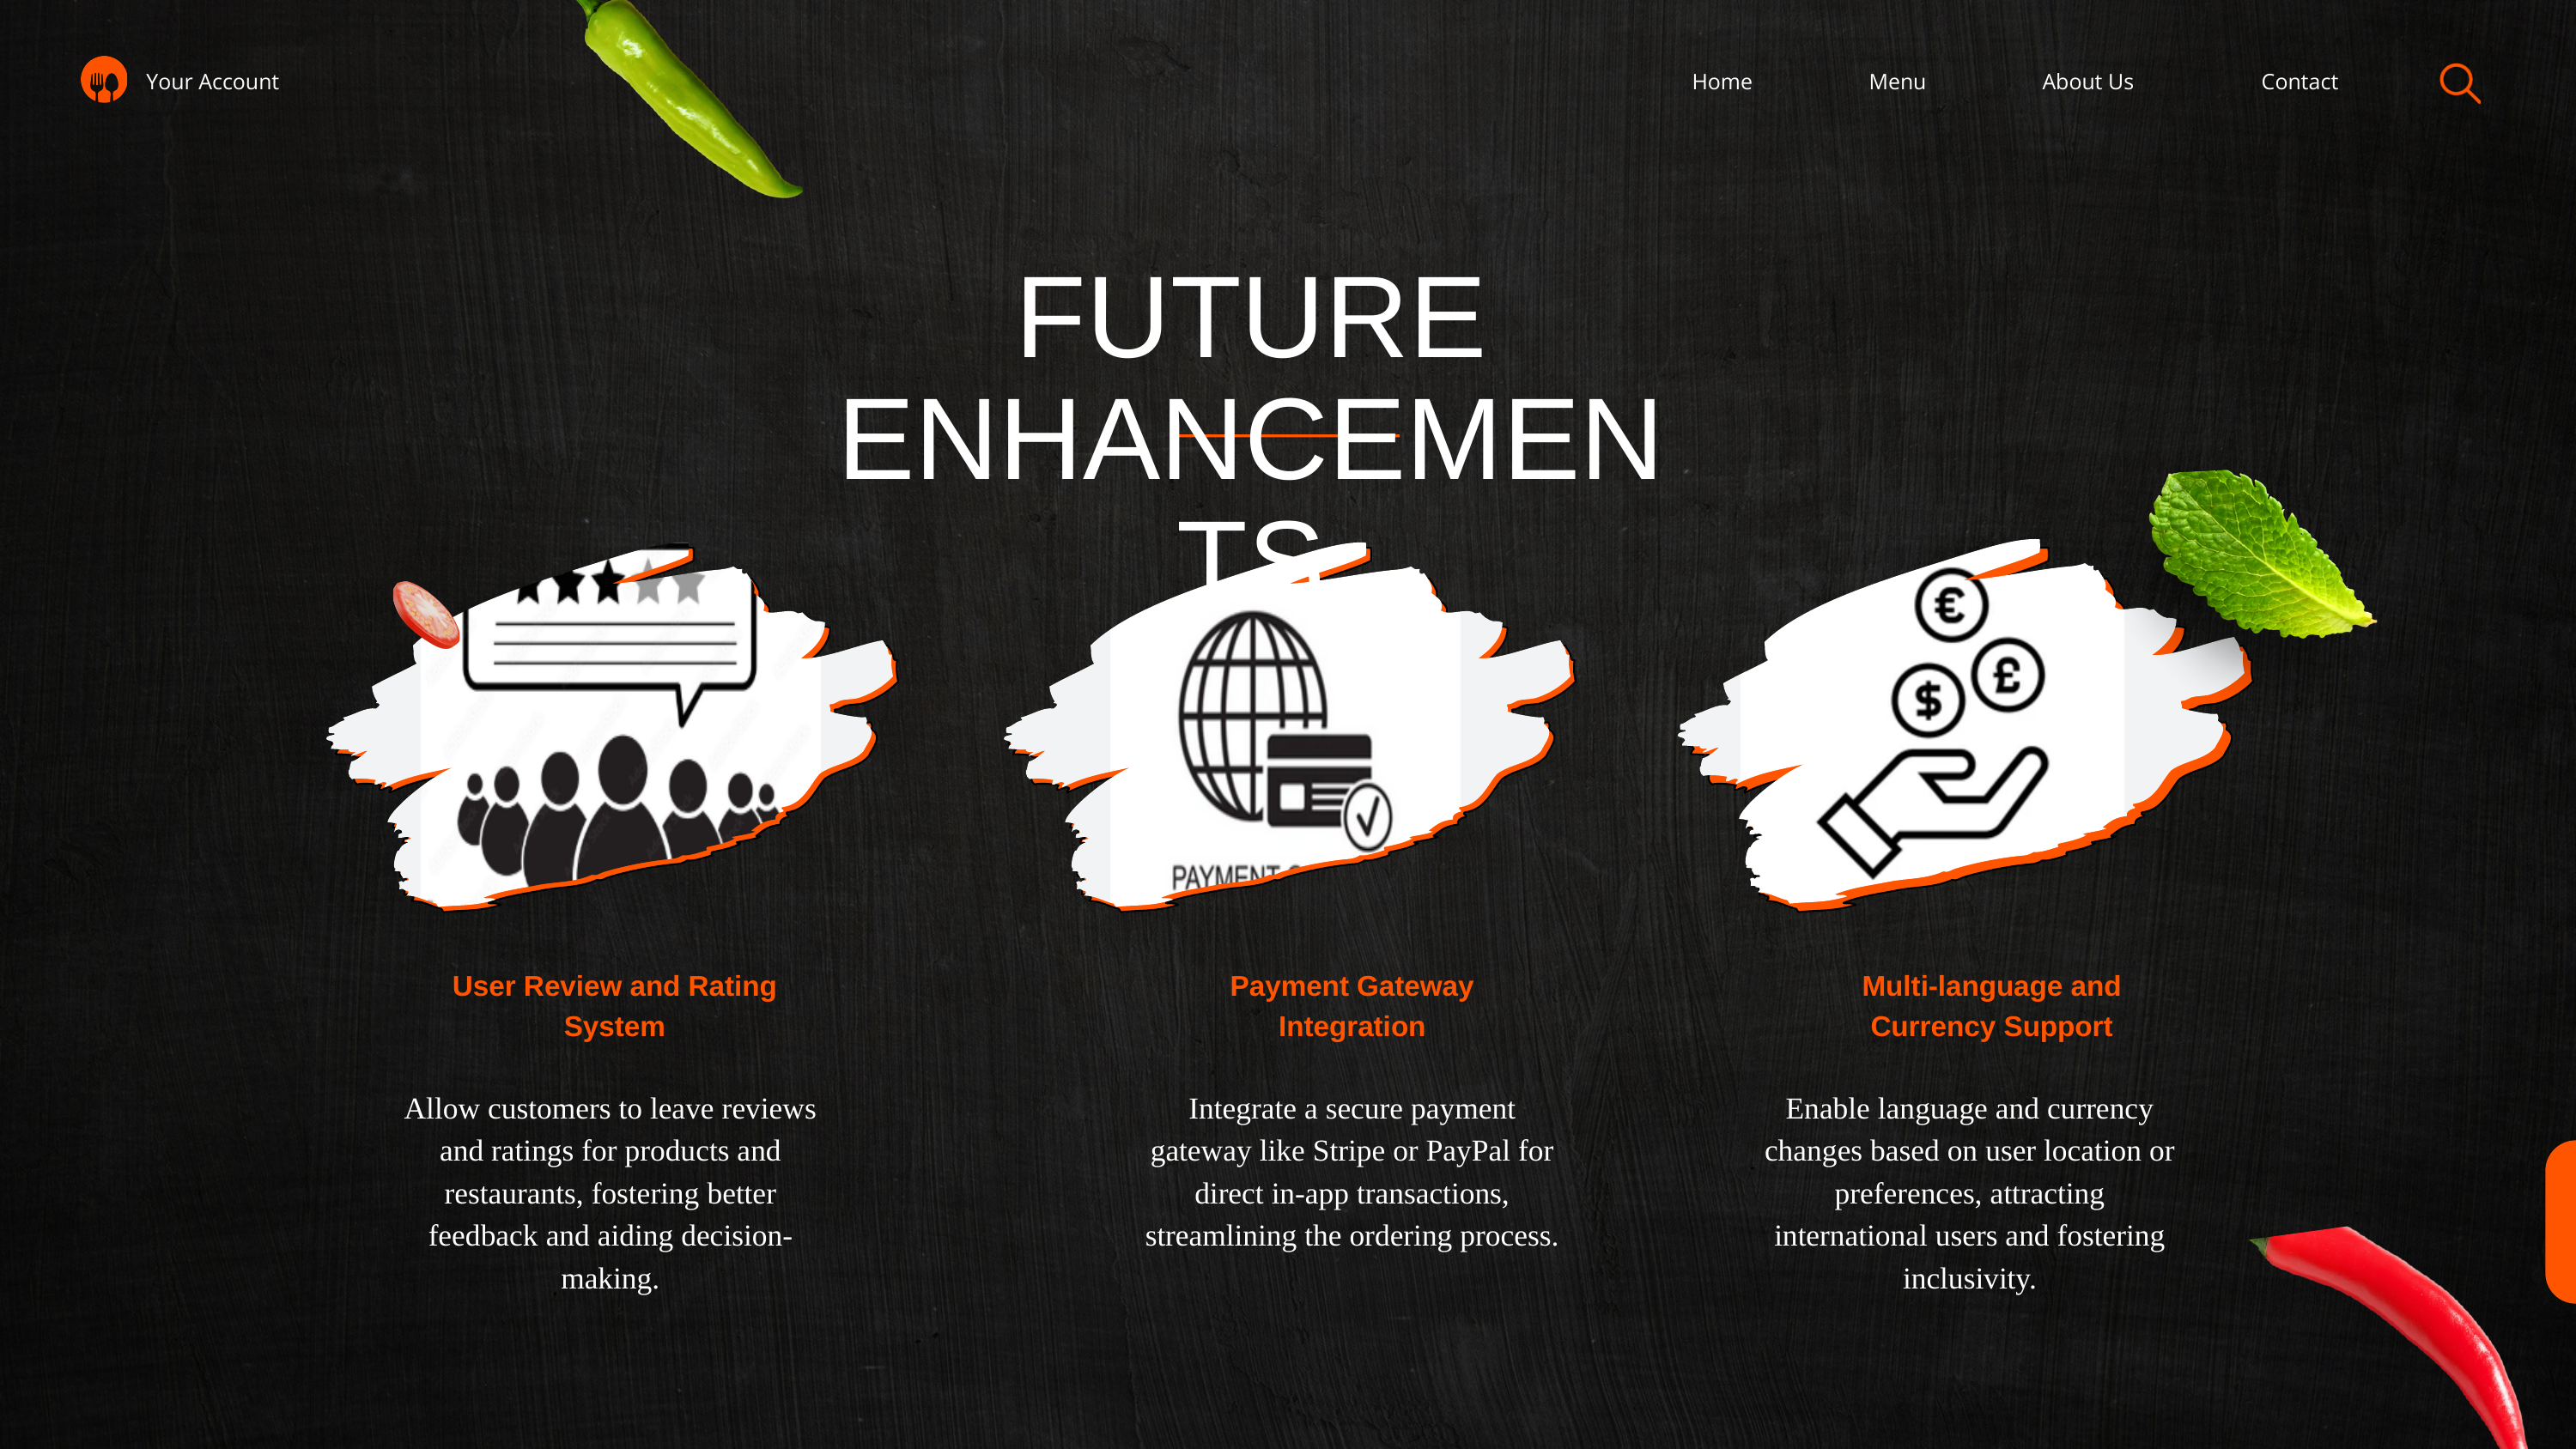

Your Account
Home
Menu
About Us
Contact
FUTURE ENHANCEMENTS

User Review and Rating System
Payment Gateway Integration
Multi-language and Currency Support
Allow customers to leave reviews and ratings for products and restaurants, fostering better feedback and aiding decision-making.

Integrate a secure payment gateway like Stripe or PayPal for direct in-app transactions, streamlining the ordering process.

Enable language and currency changes based on user location or preferences, attracting international users and fostering inclusivity.